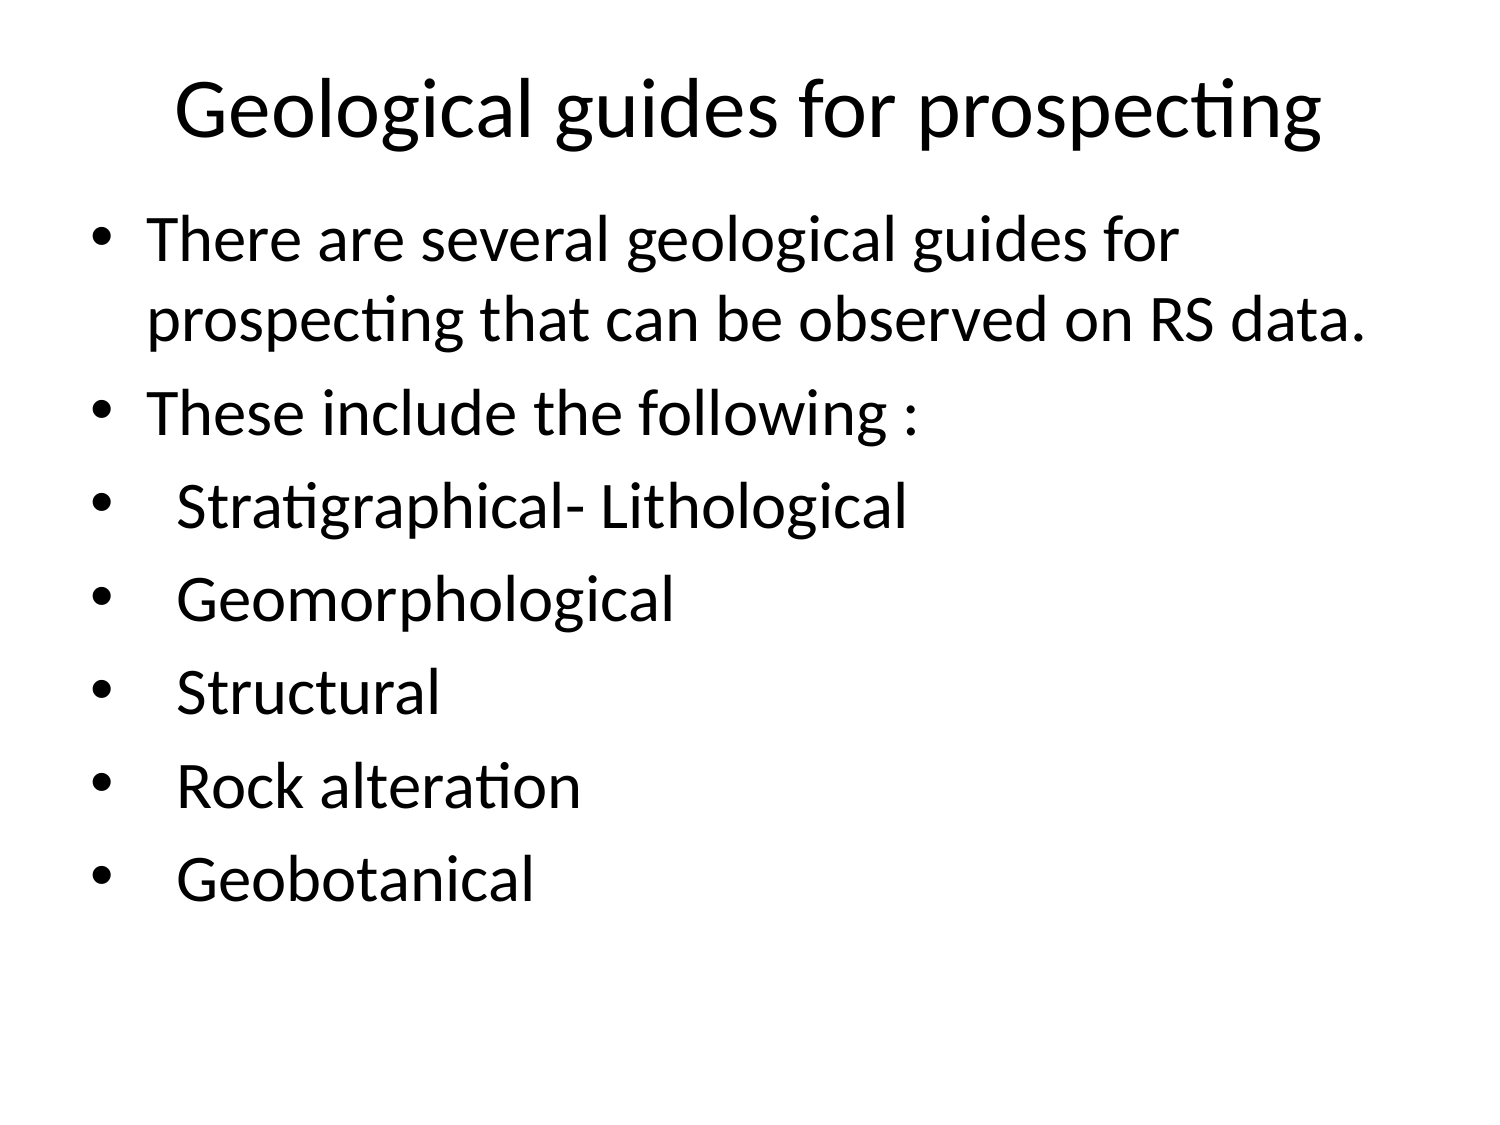

# Geological guides for prospecting
There are several geological guides for prospecting that can be observed on RS data.
These include the following :
  Stratigraphical- Lithological
  Geomorphological
  Structural
  Rock alteration
  Geobotanical